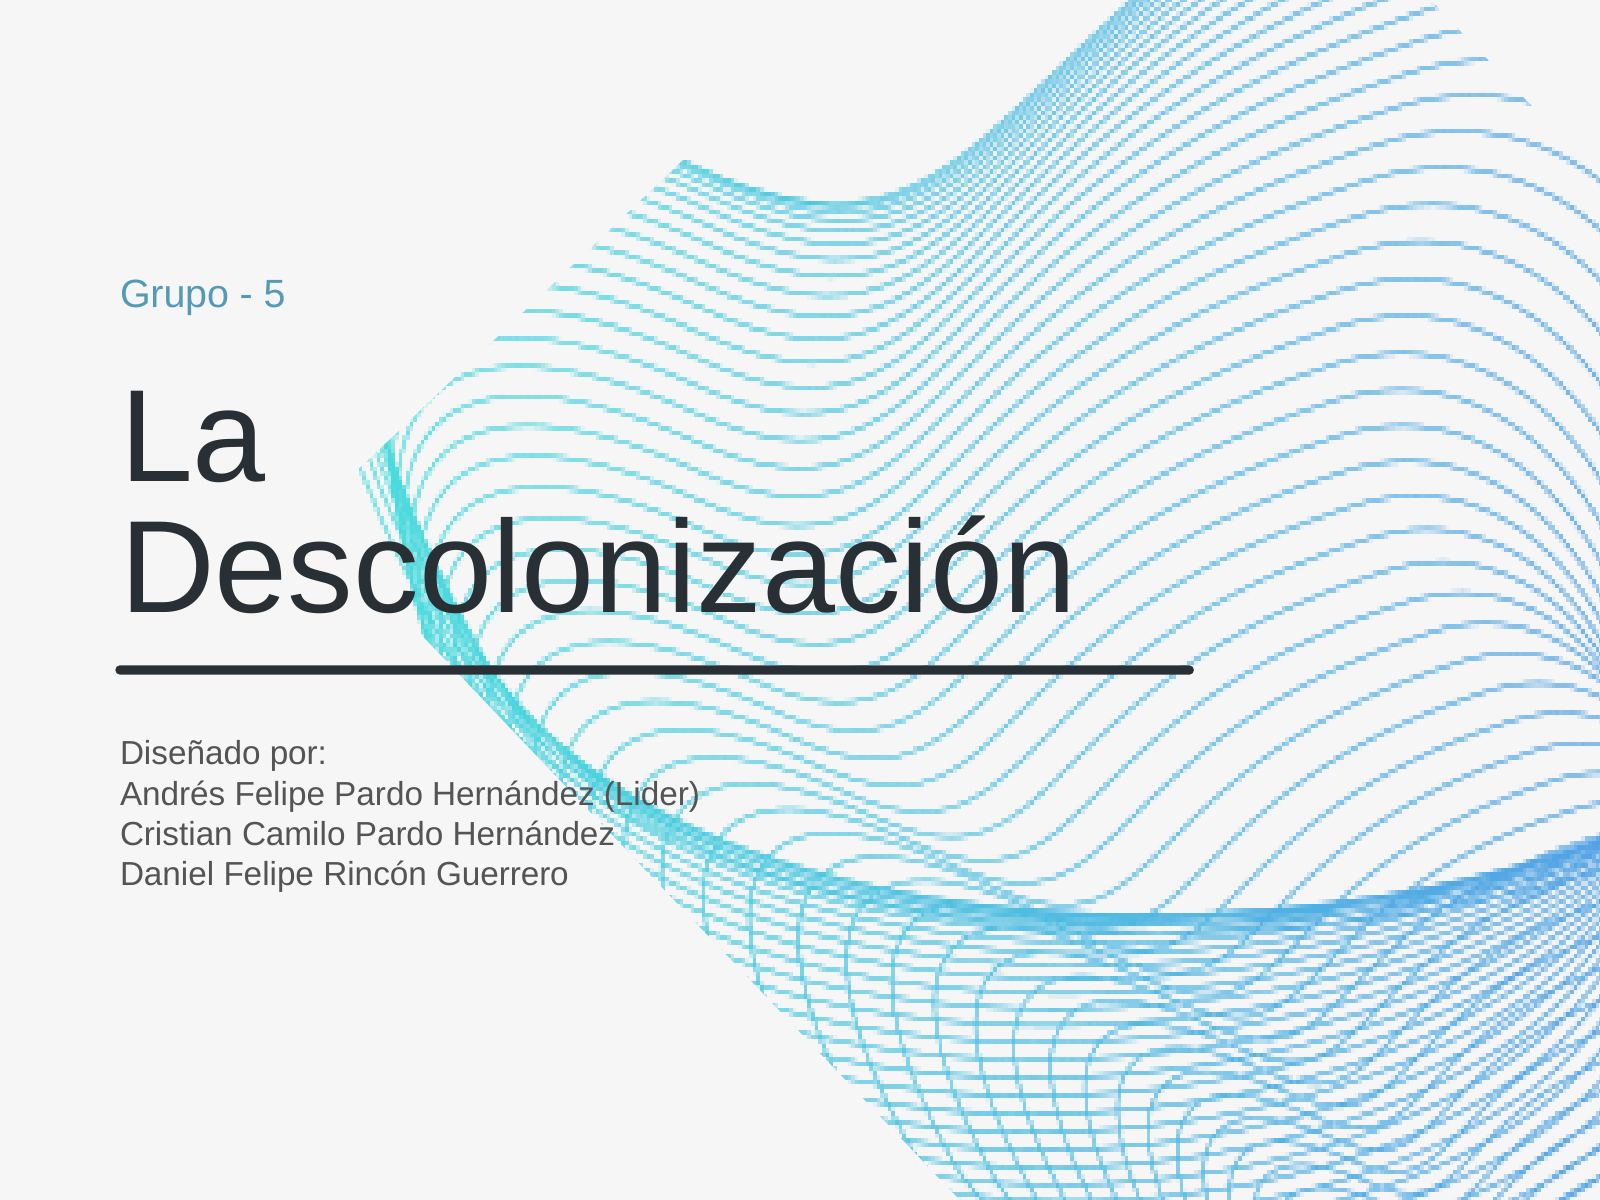

Grupo - 5
La
Descolonización

Diseñado por:
Andrés Felipe Pardo Hernández (Lider)
Cristian Camilo Pardo Hernández
Daniel Felipe Rincón Guerrero